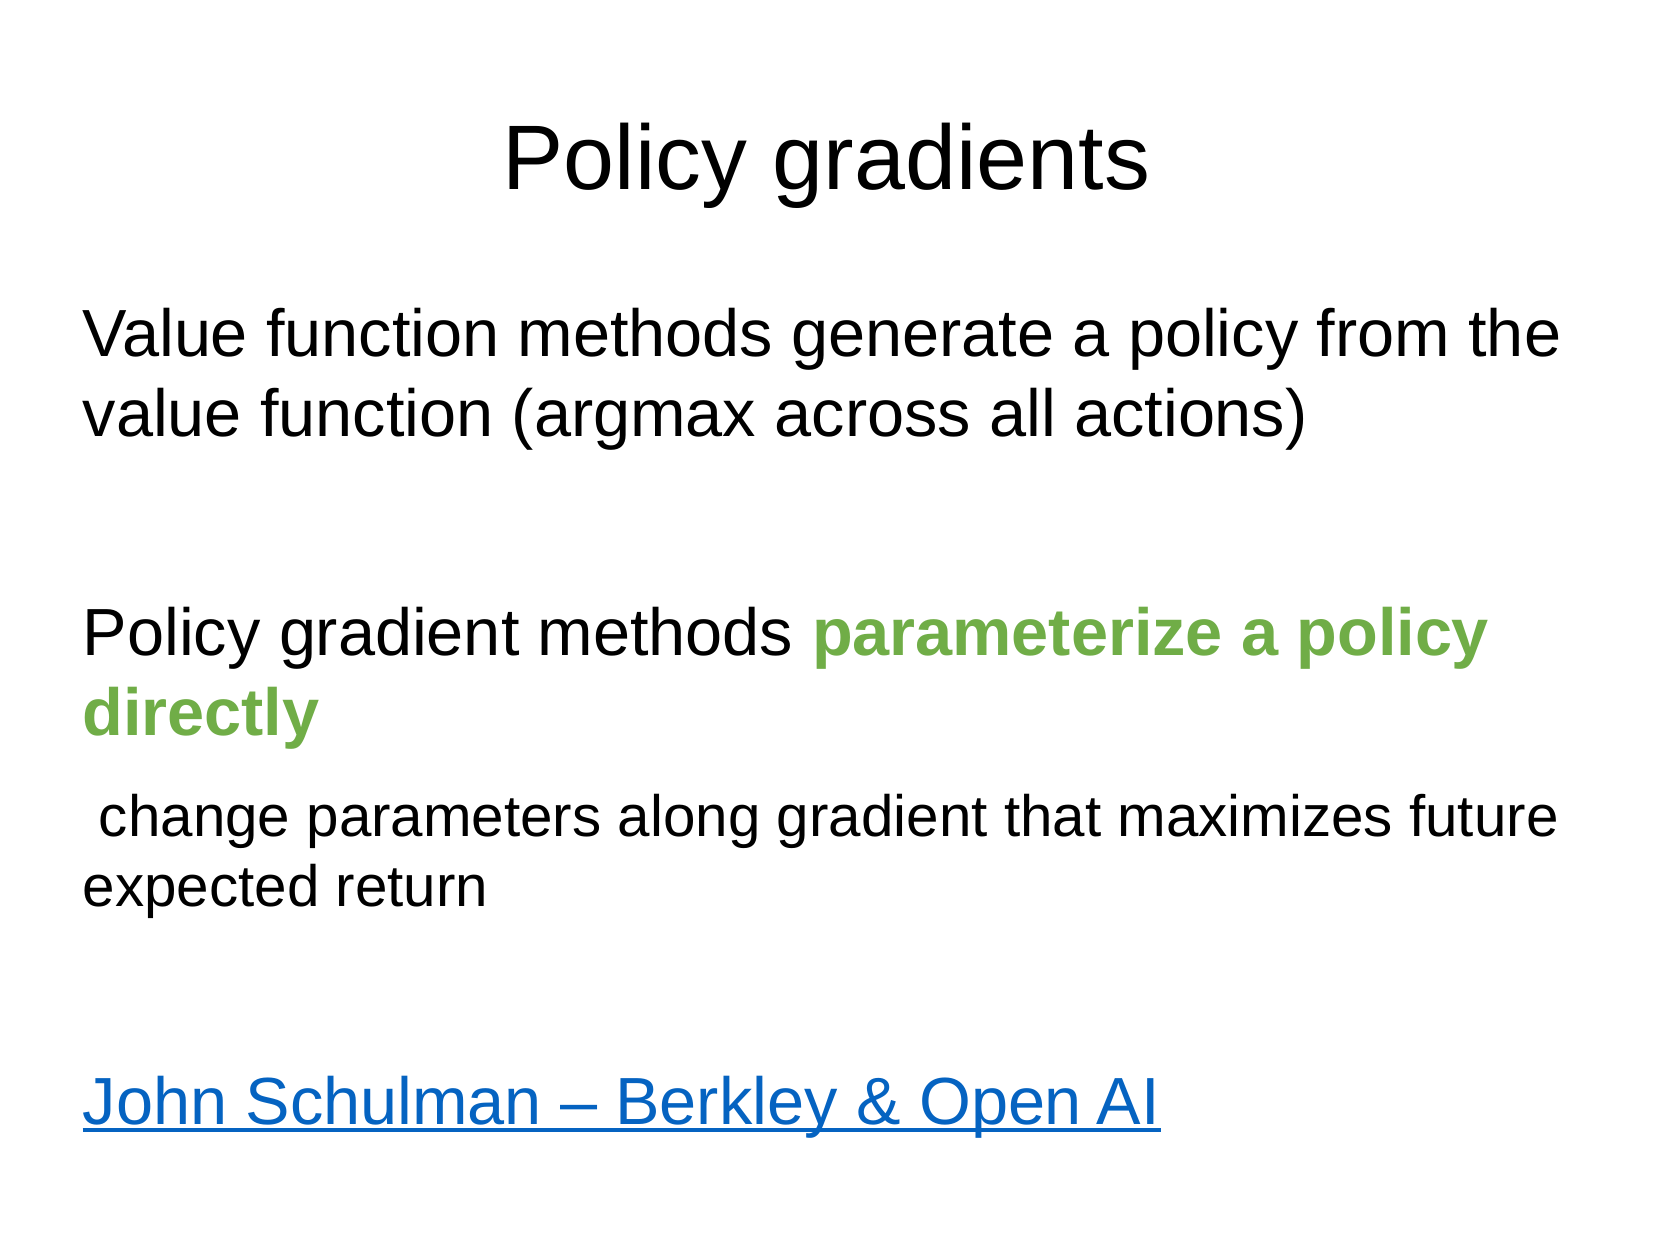

Policy gradients
Value function methods generate a policy from the value function (argmax across all actions)

Policy gradient methods parameterize a policy directly
 change parameters along gradient that maximizes future expected return

John Schulman – Berkley & Open AI